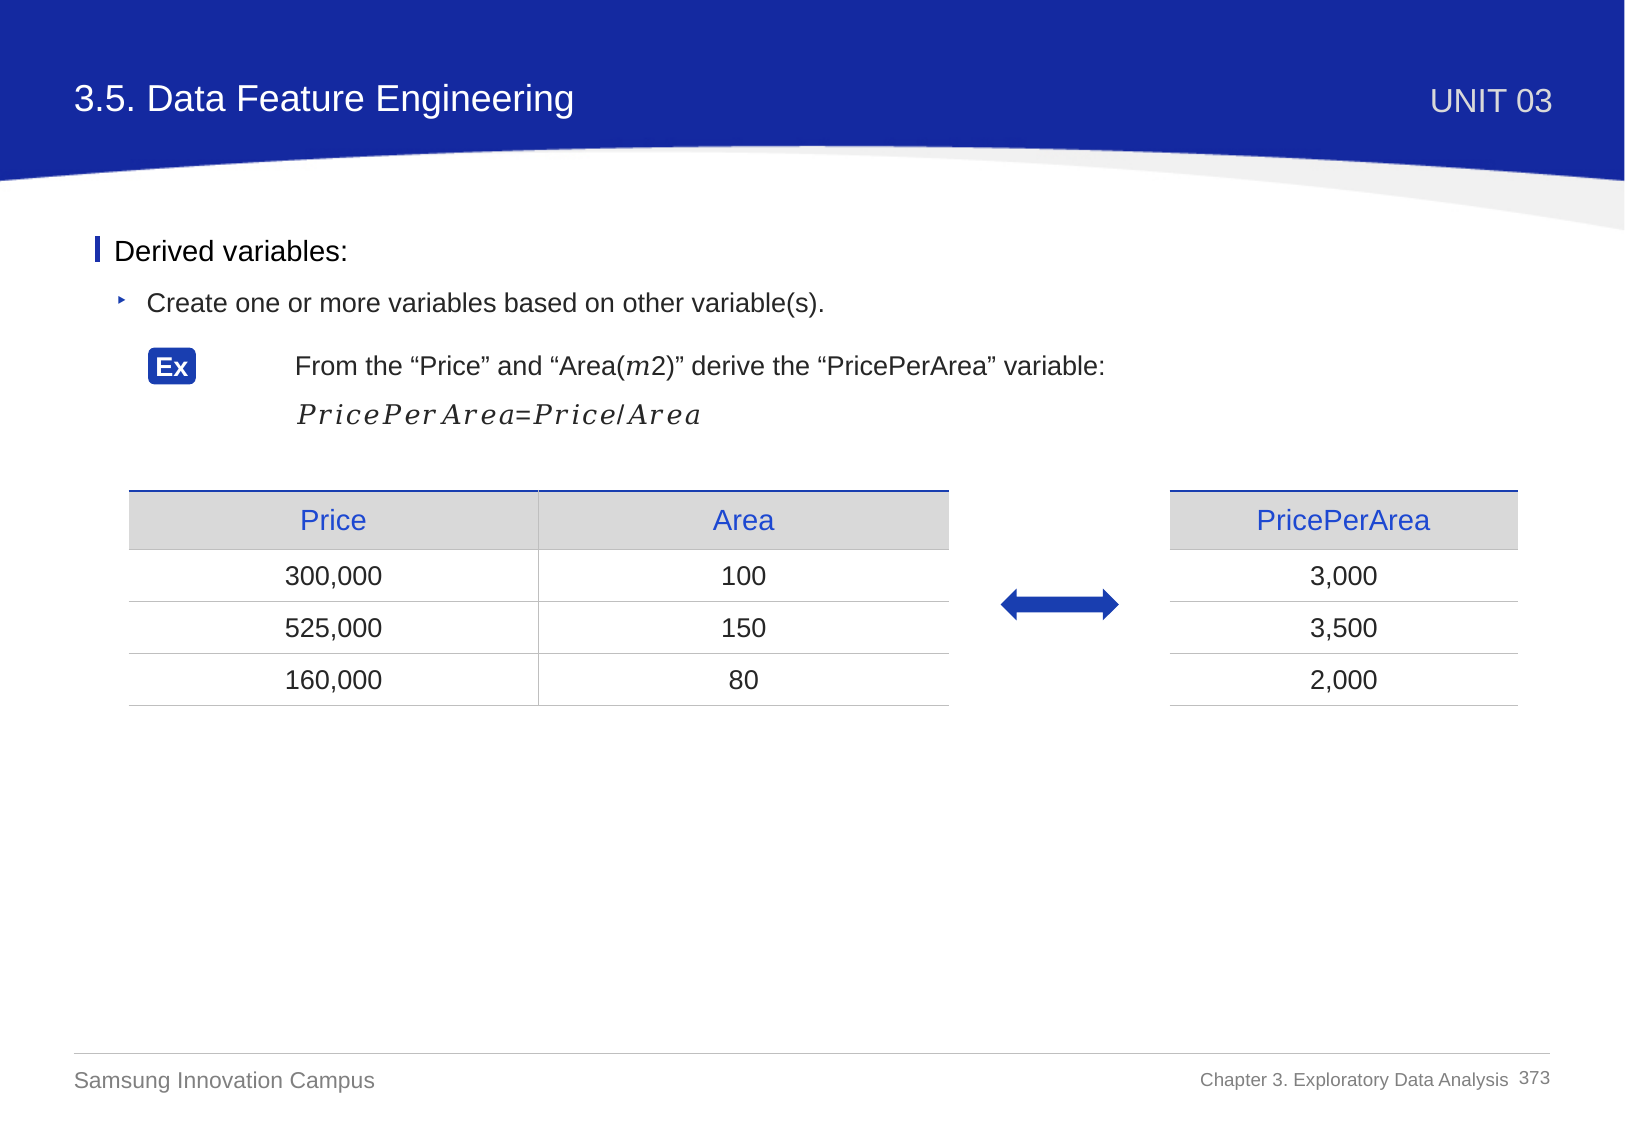

3.5. Data Feature Engineering
UNIT 03
Derived variables:
Create one or more variables based on other variable(s).
	  From the “Price” and “Area(𝑚2)” derive the “PricePerArea” variable:
	  𝑃𝑟𝑖𝑐𝑒𝑃𝑒𝑟𝐴𝑟𝑒𝑎=𝑃𝑟𝑖𝑐𝑒/𝐴𝑟𝑒𝑎
Ex
| Price | Area |
| --- | --- |
| 300,000 | 100 |
| 525,000 | 150 |
| 160,000 | 80 |
| PricePerArea |
| --- |
| 3,000 |
| 3,500 |
| 2,000 |